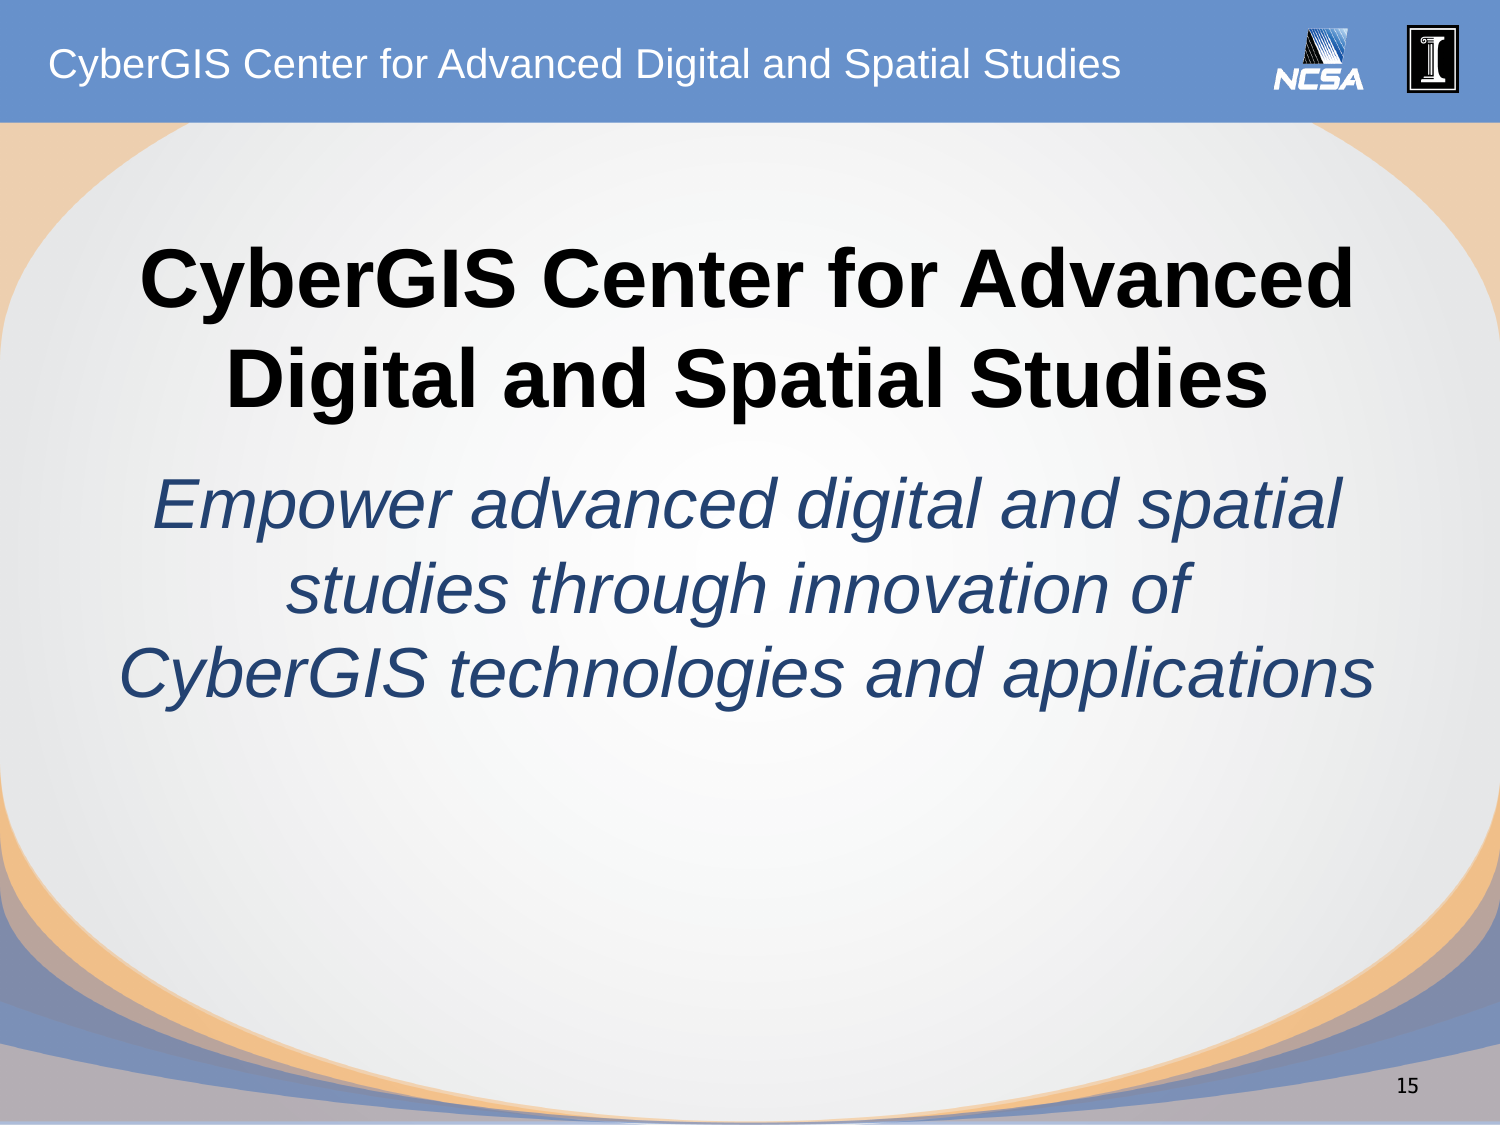

# CyberGIS Center for Advanced Digital and Spatial Studies
Empower advanced digital and spatial studies through innovation of
CyberGIS technologies and applications

15